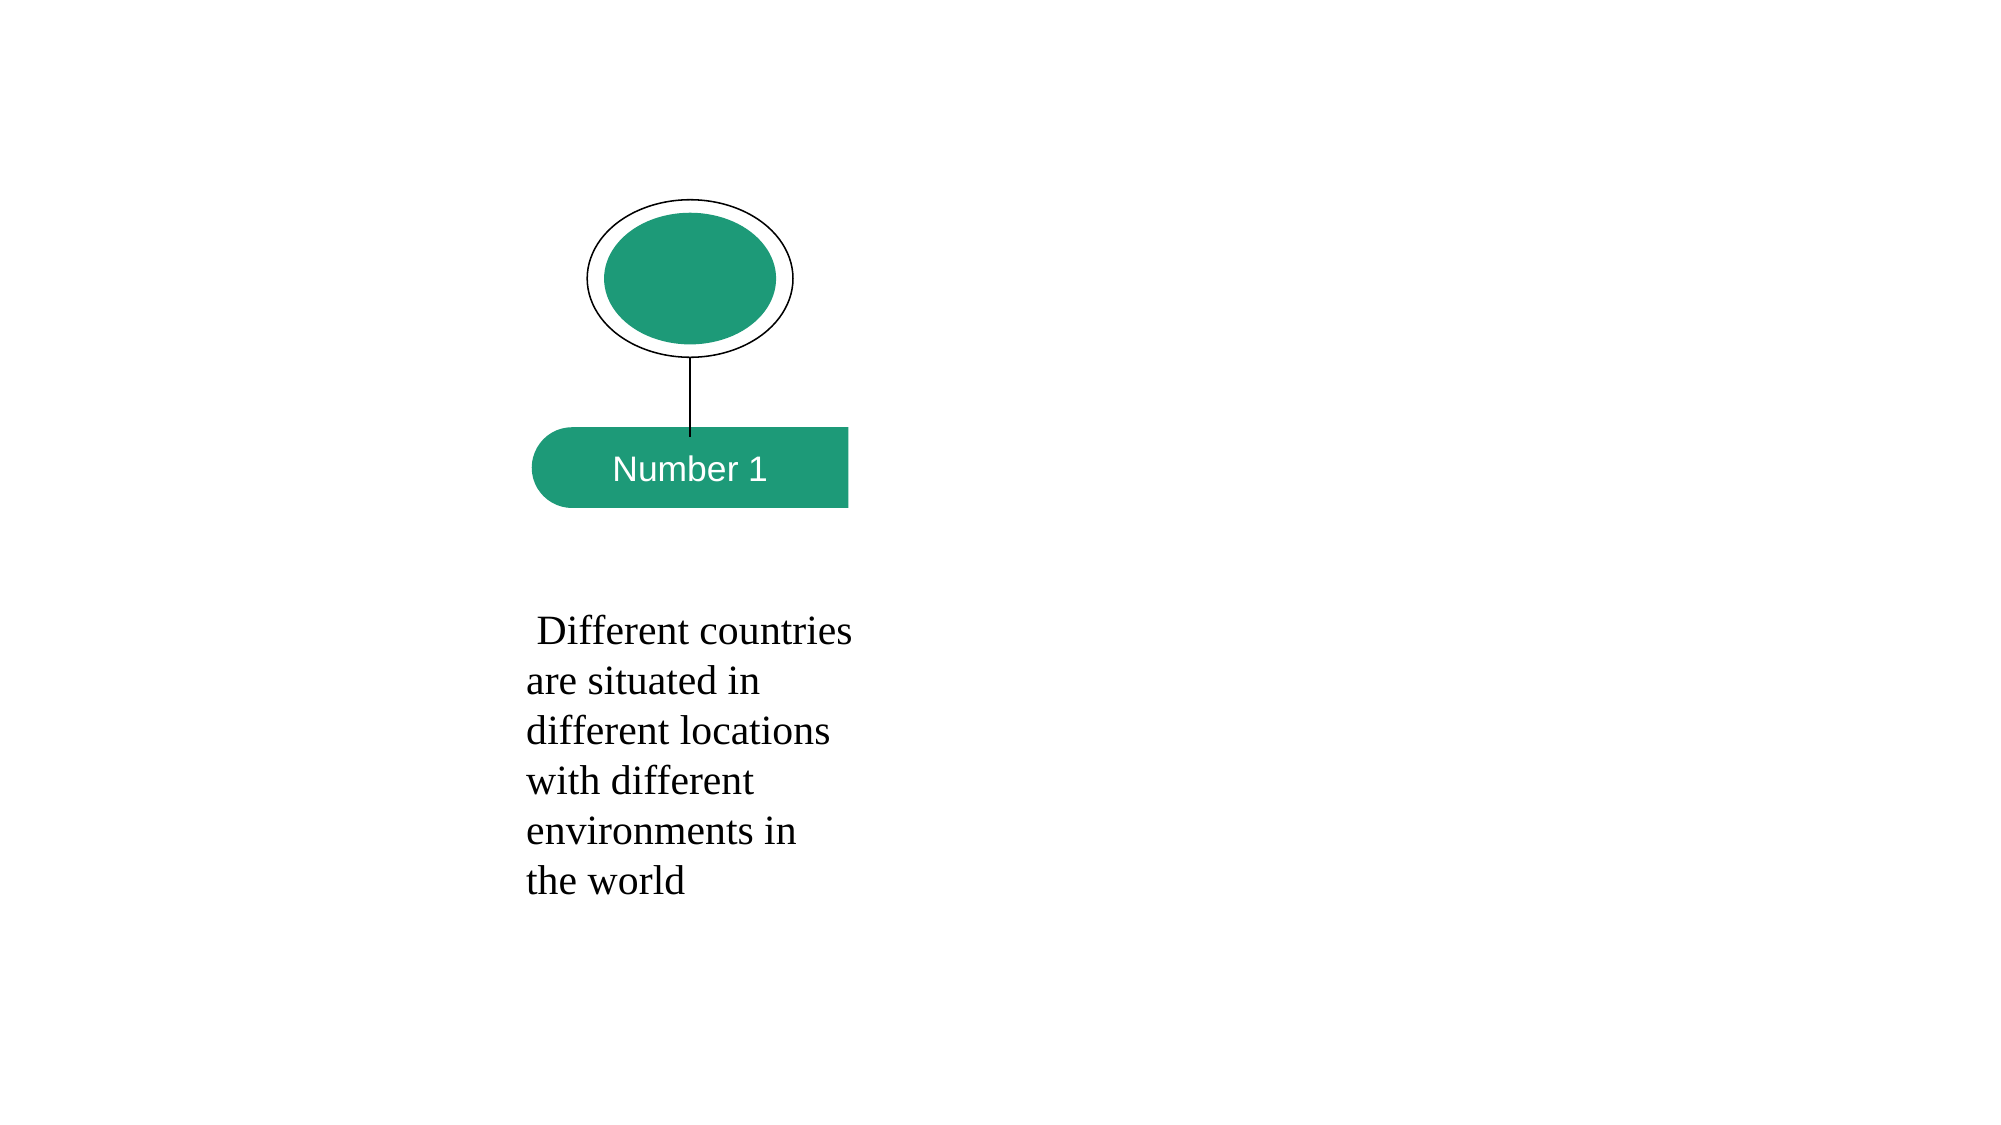

#

Number 1
 Different countries are situated in different locations with different environments in the world